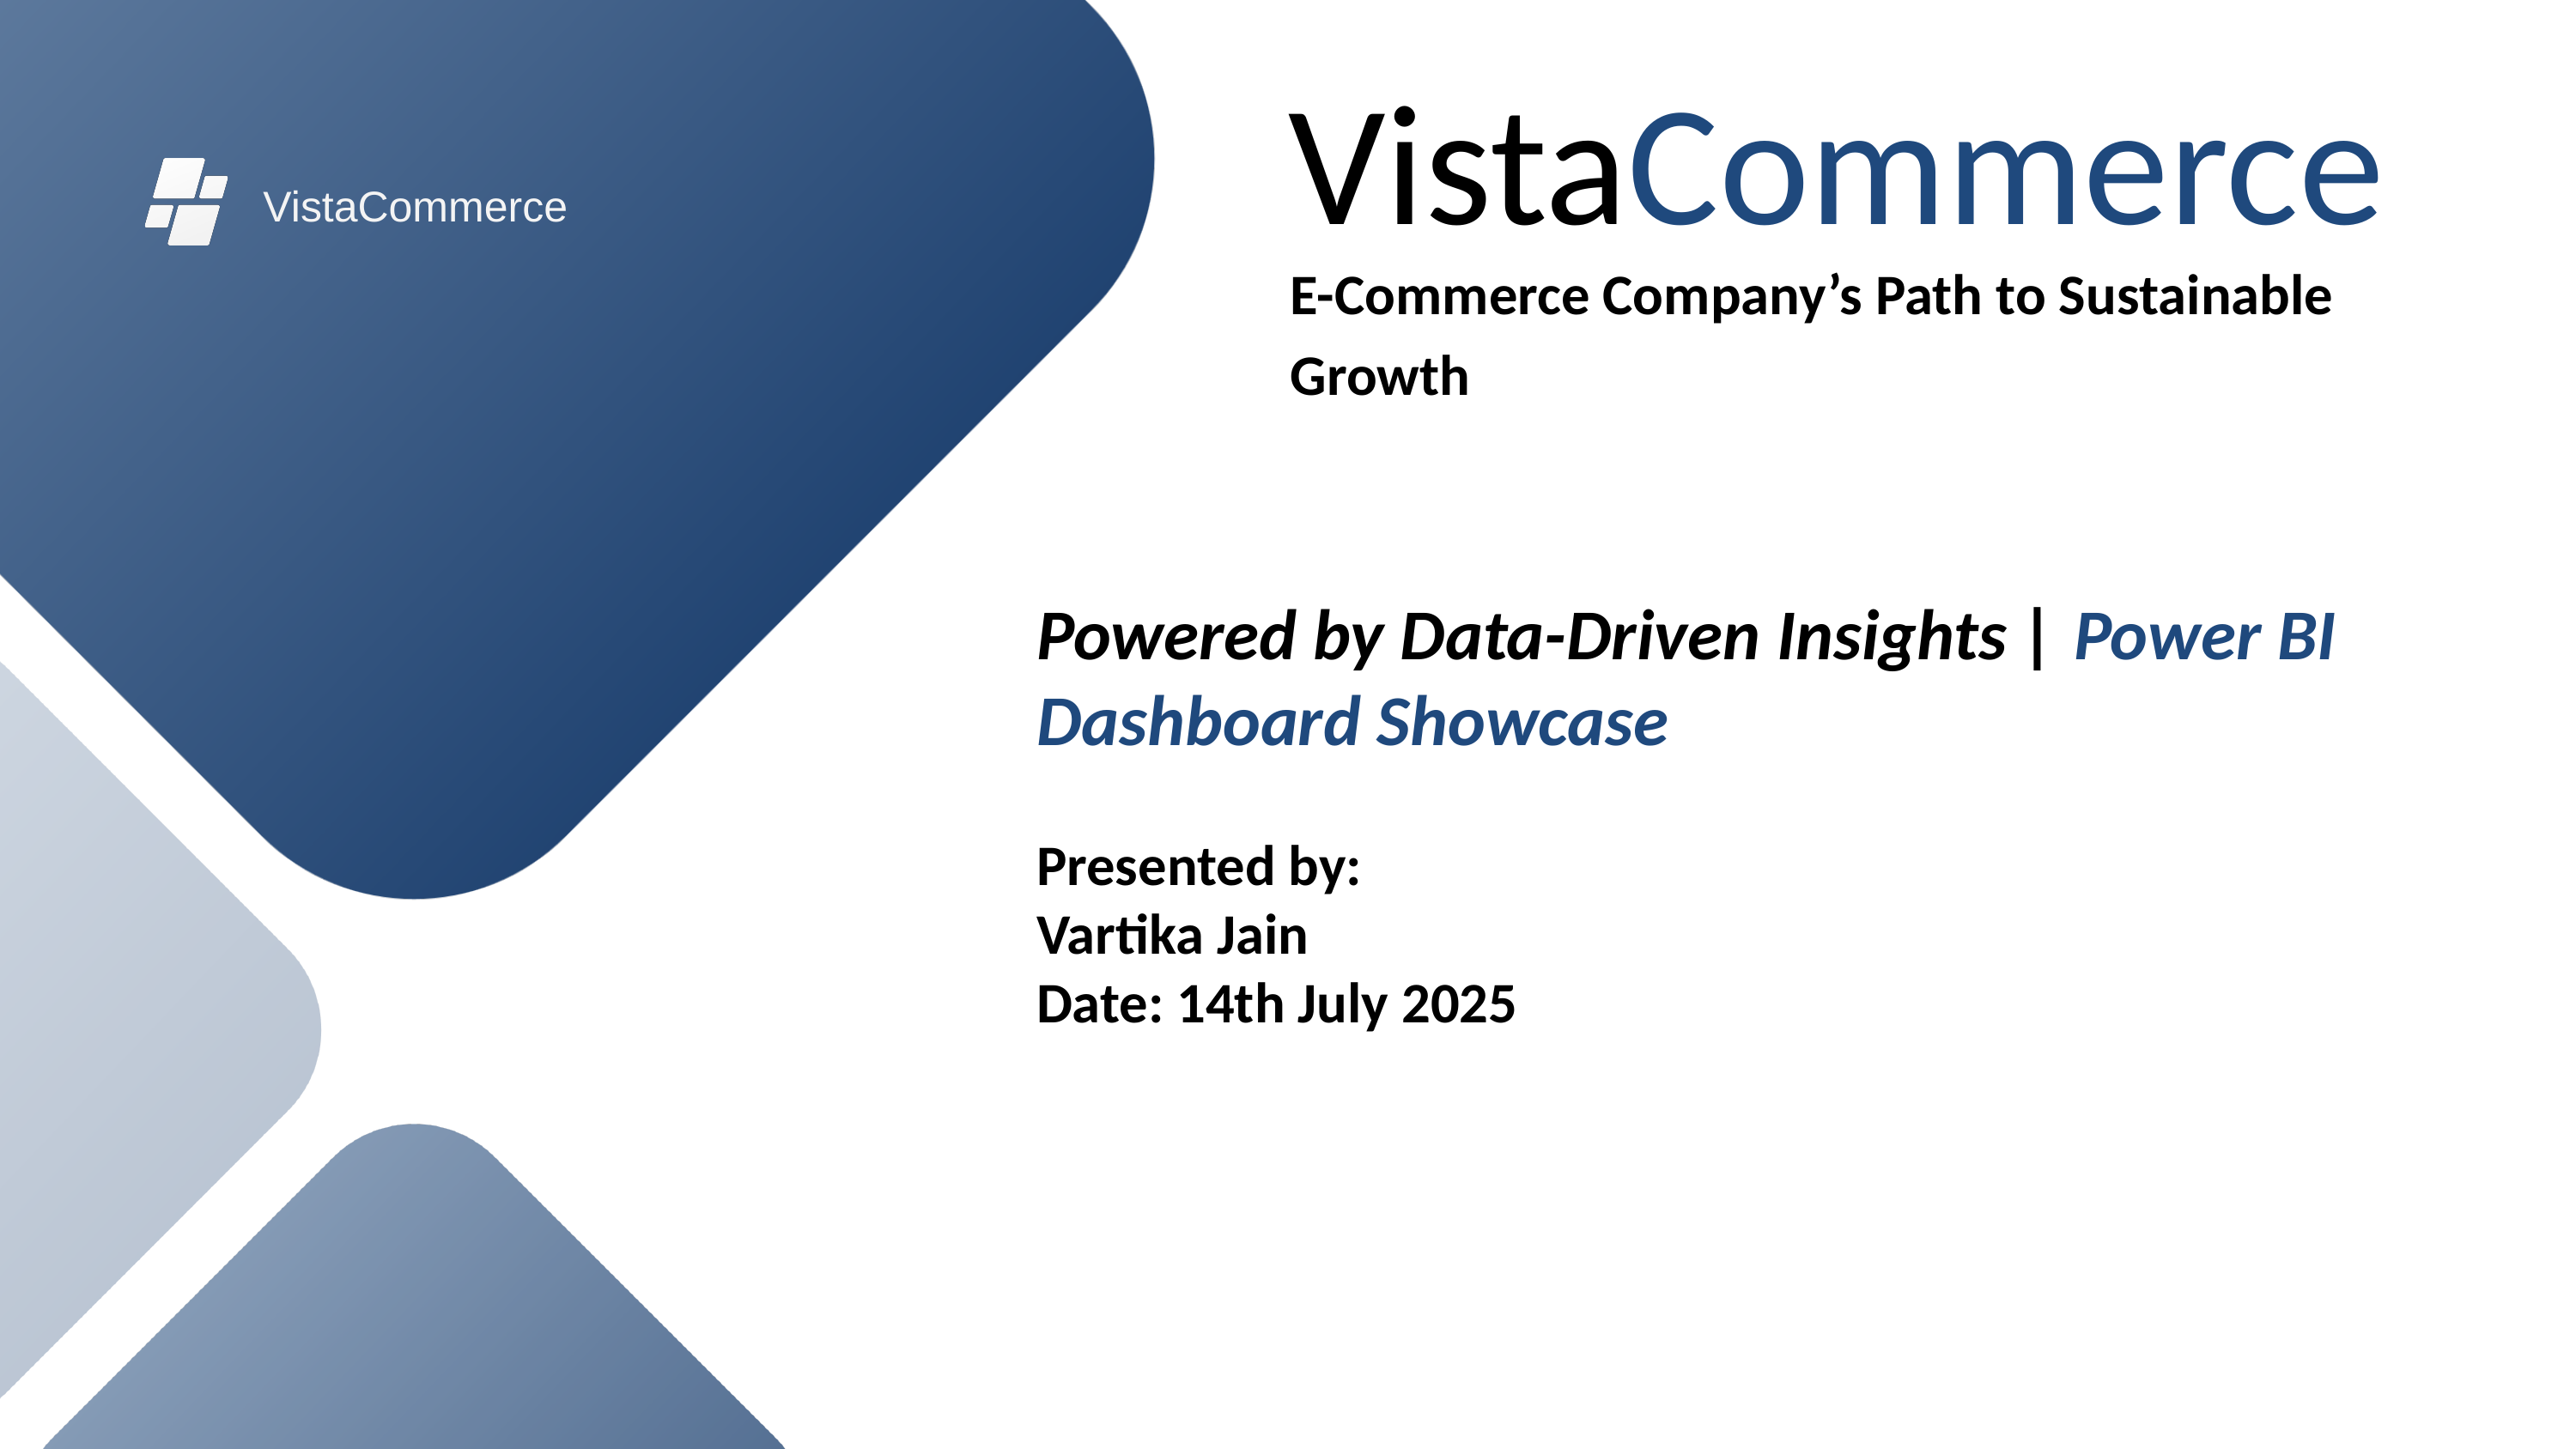

VistaCommerce
E-Commerce Company’s Path to Sustainable Growth

VistaCommerce
Powered by Data-Driven Insights | Power BI Dashboard Showcase

Presented by:
Vartika Jain
Date: 14th July 2025